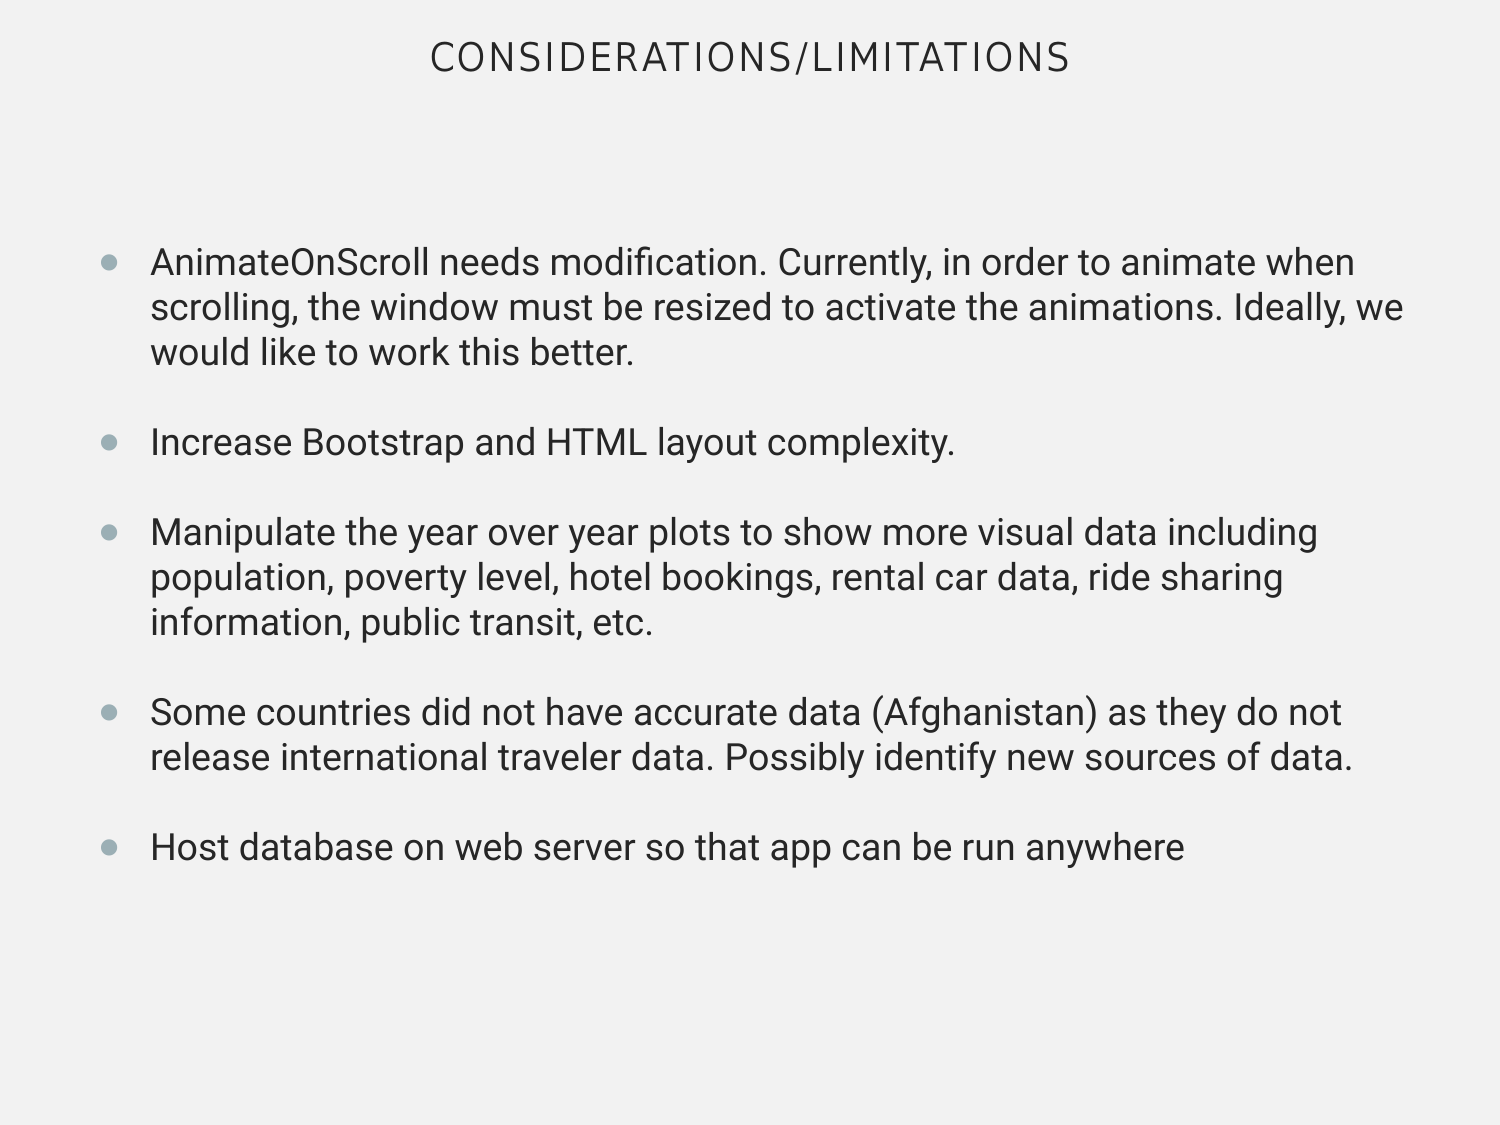

# Considerations/Limitations

AnimateOnScroll needs modification. Currently, in order to animate when scrolling, the window must be resized to activate the animations. Ideally, we would like to work this better.

Increase Bootstrap and HTML layout complexity.

Manipulate the year over year plots to show more visual data including population, poverty level, hotel bookings, rental car data, ride sharing information, public transit, etc.

Some countries did not have accurate data (Afghanistan) as they do not release international traveler data. Possibly identify new sources of data.

Host database on web server so that app can be run anywhere